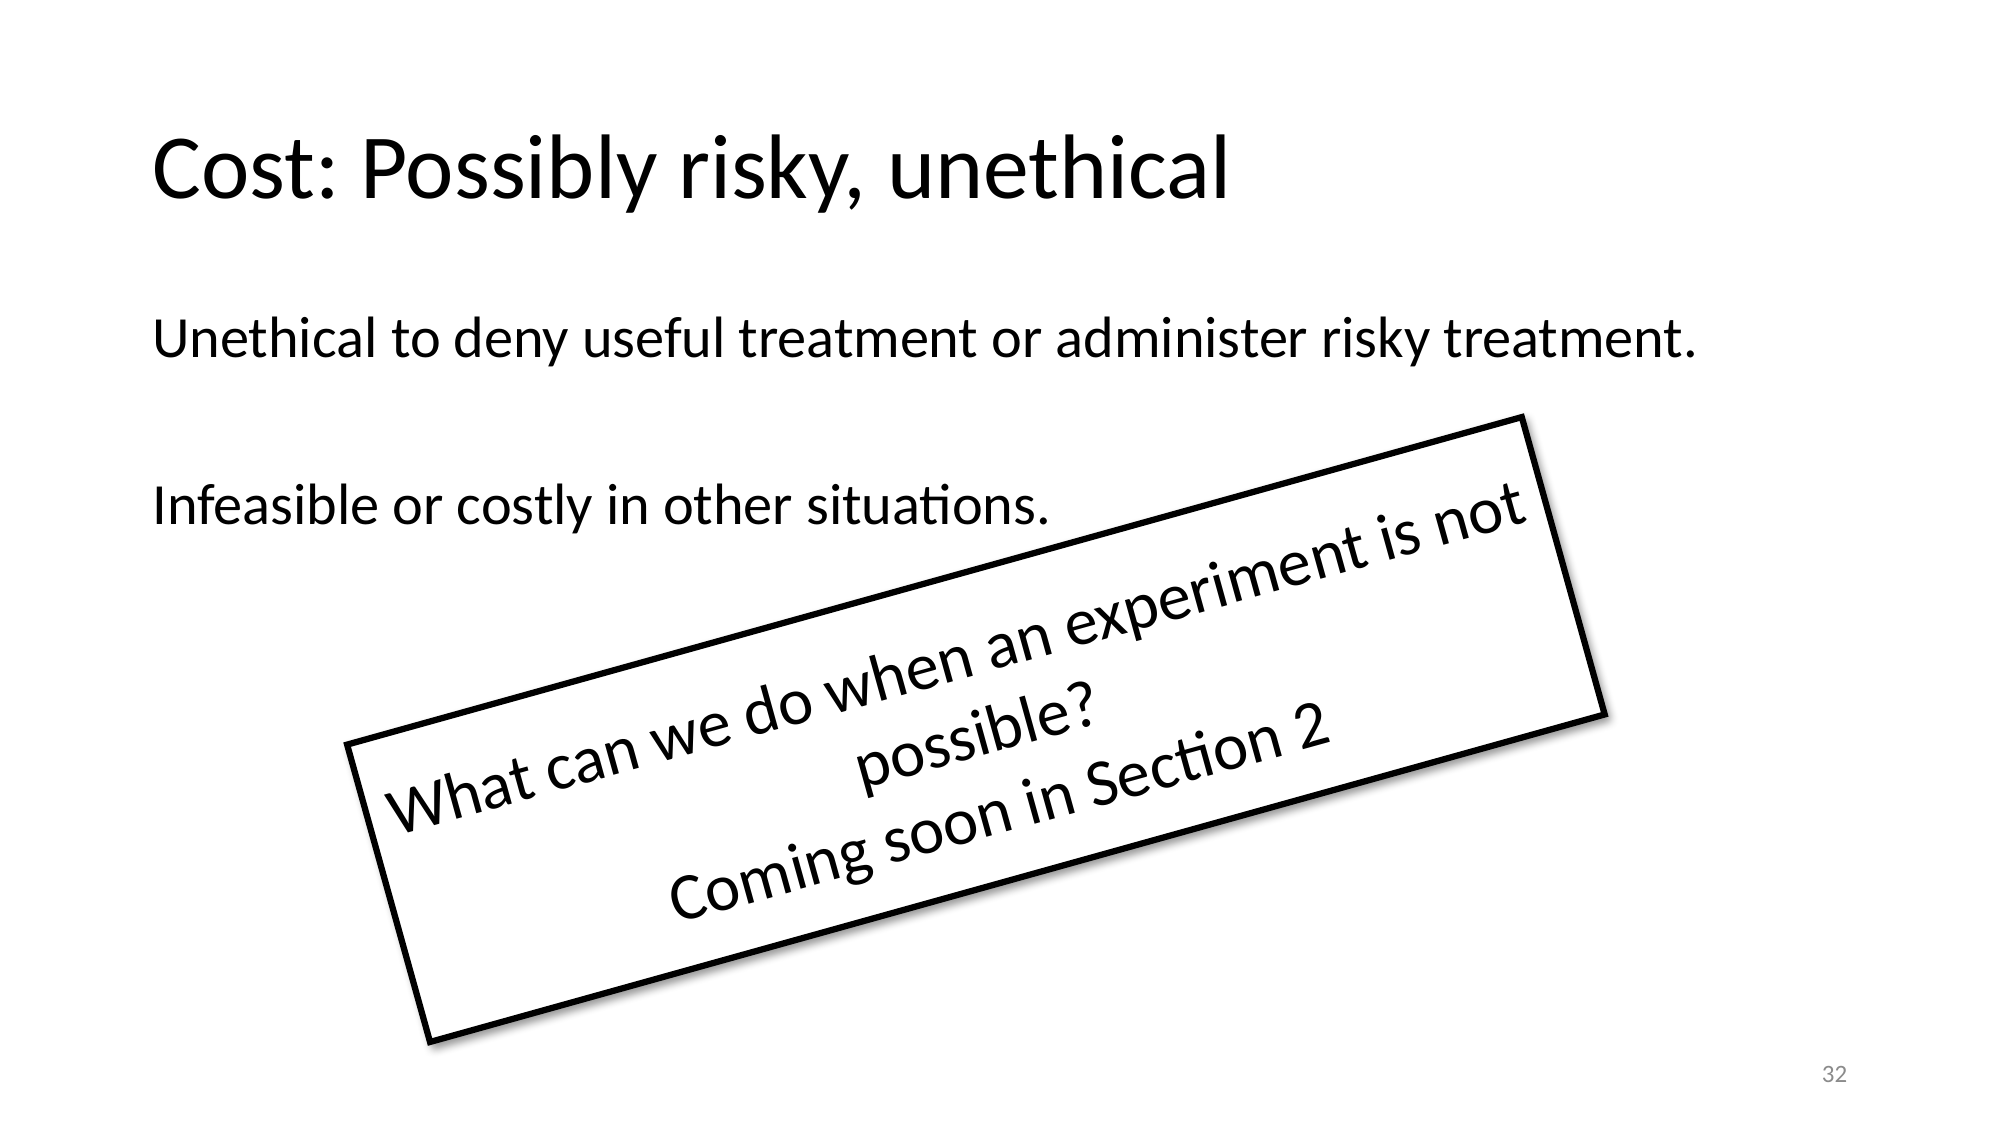

# Cost: Possibly risky, unethical
Unethical to deny useful treatment or administer risky treatment.

Infeasible or costly in other situations.
What can we do when an experiment is not possible?
Coming soon in Section 2
32